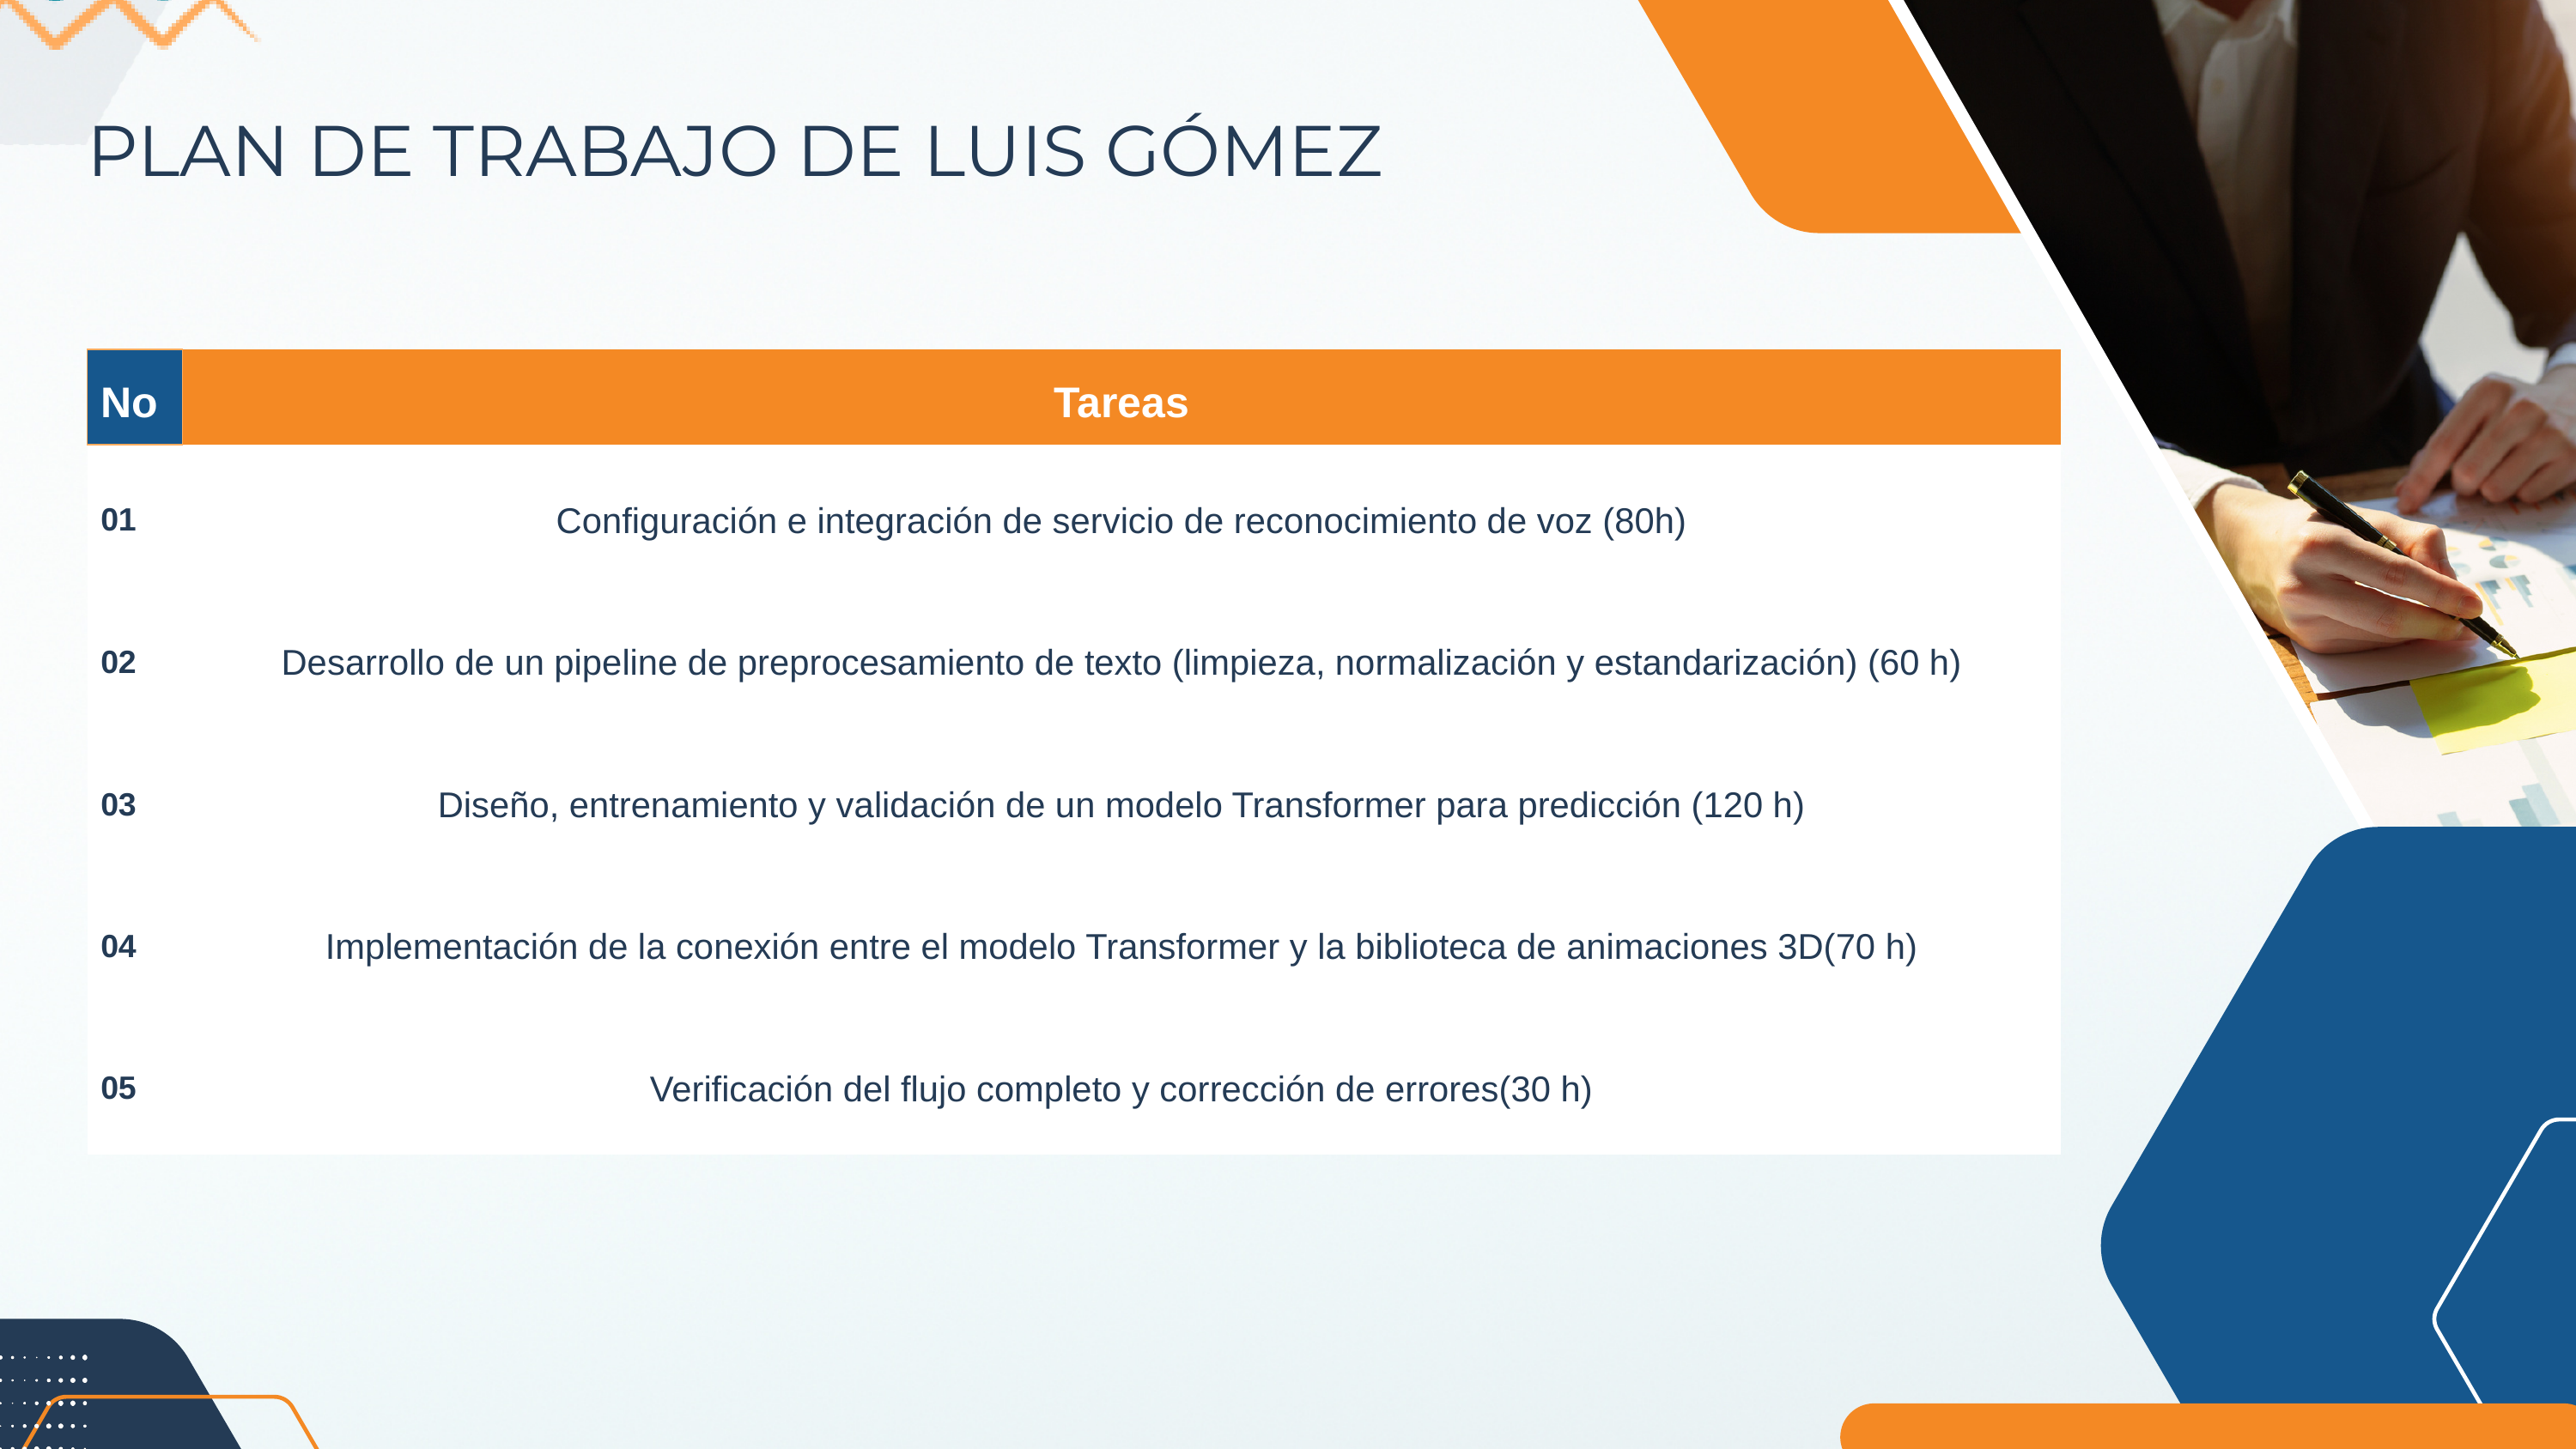

PLAN DE TRABAJO DE LUIS GÓMEZ
| No | Tareas |
| --- | --- |
| 01 | Configuración e integración de servicio de reconocimiento de voz (80h) |
| 02 | Desarrollo de un pipeline de preprocesamiento de texto (limpieza, normalización y estandarización) (60 h) |
| 03 | Diseño, entrenamiento y validación de un modelo Transformer para predicción (120 h) |
| 04 | Implementación de la conexión entre el modelo Transformer y la biblioteca de animaciones 3D(70 h) |
| 05 | Verificación del flujo completo y corrección de errores(30 h) |